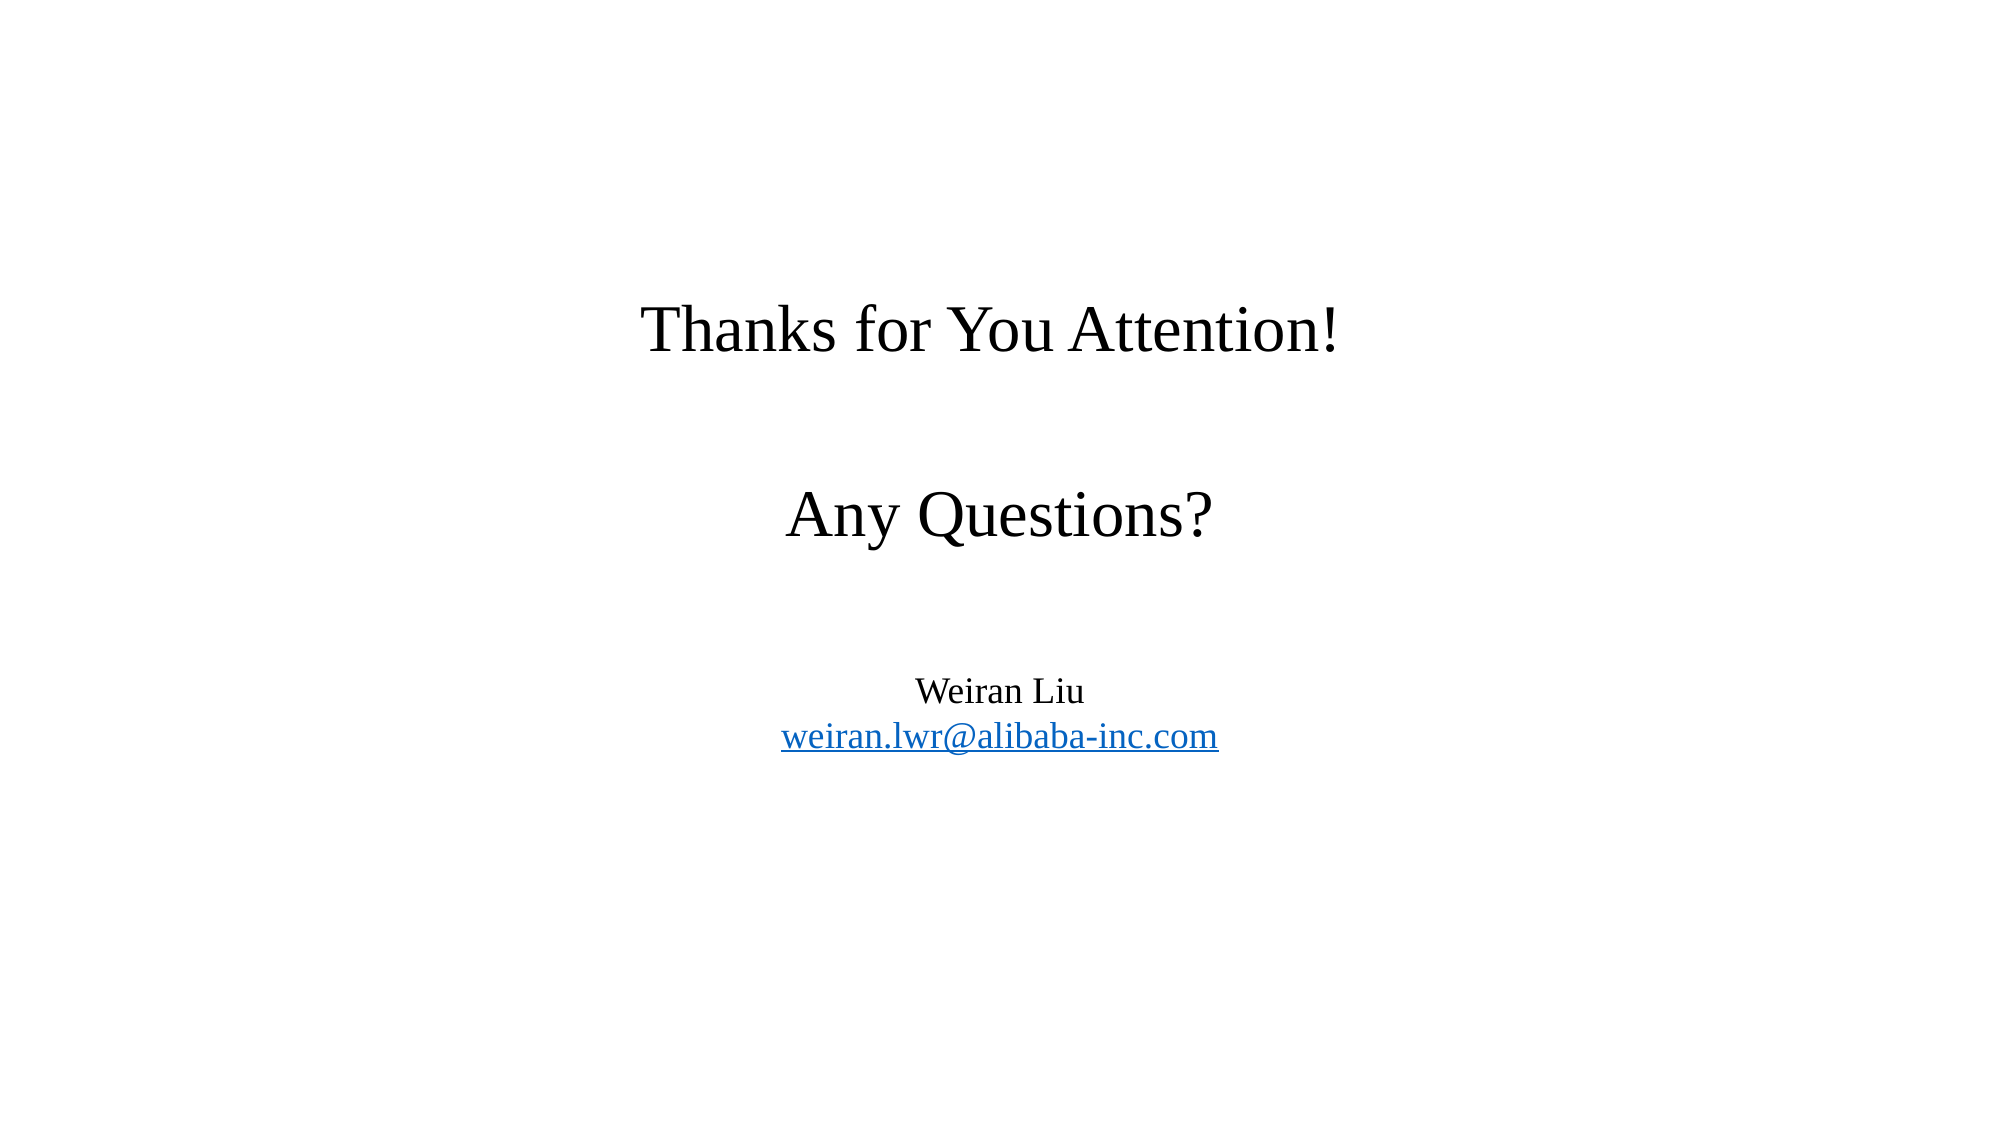

Thanks for You Attention!

Any Questions?
Weiran Liu
weiran.lwr@alibaba-inc.com